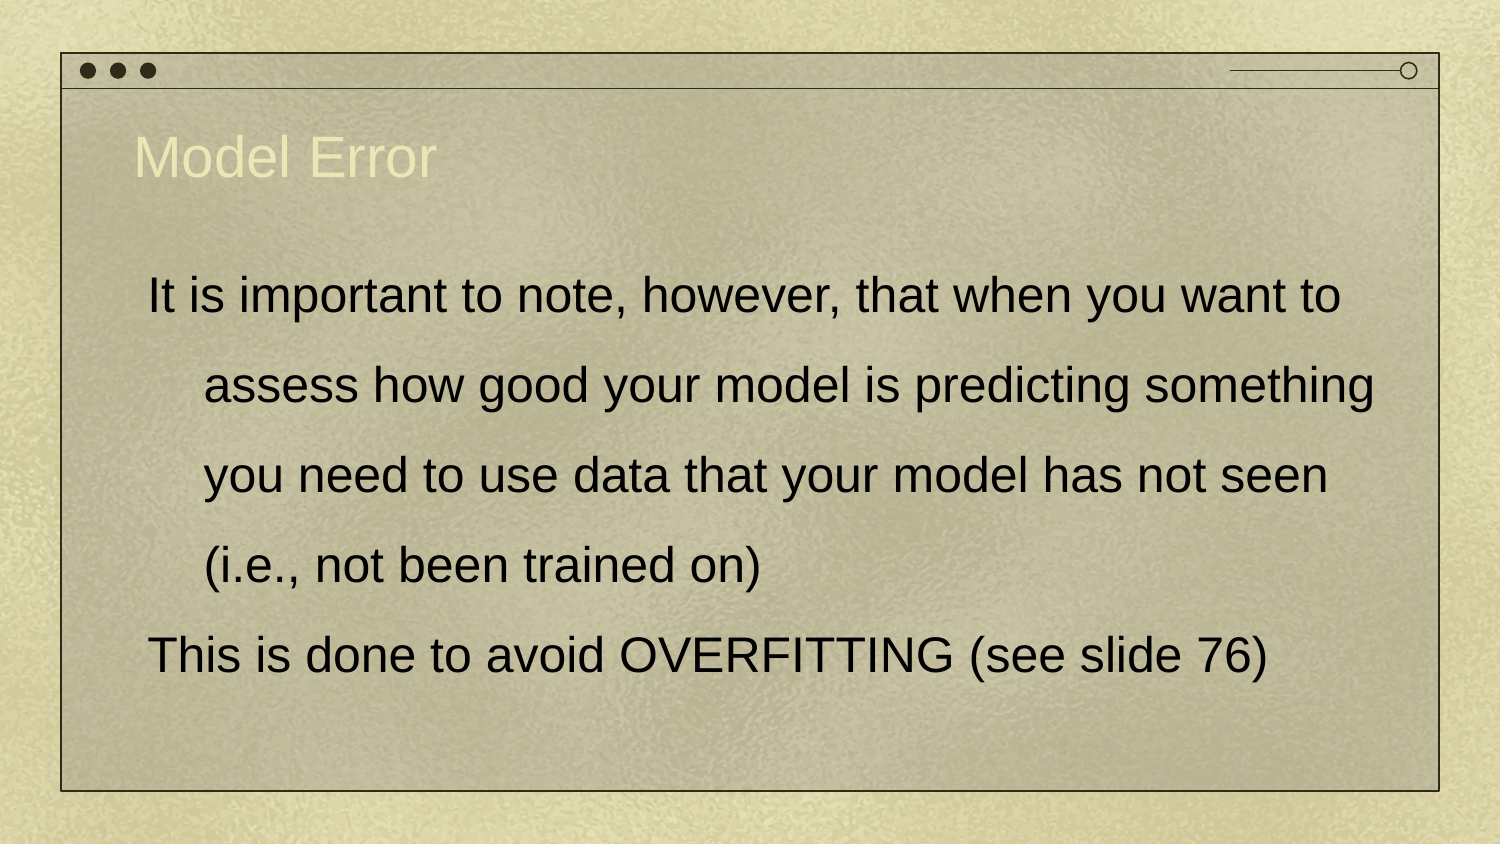

Model Error

It is important to note, however, that when you want to assess how good your model is predicting something you need to use data that your model has not seen (i.e., not been trained on)
This is done to avoid OVERFITTING (see slide 76)